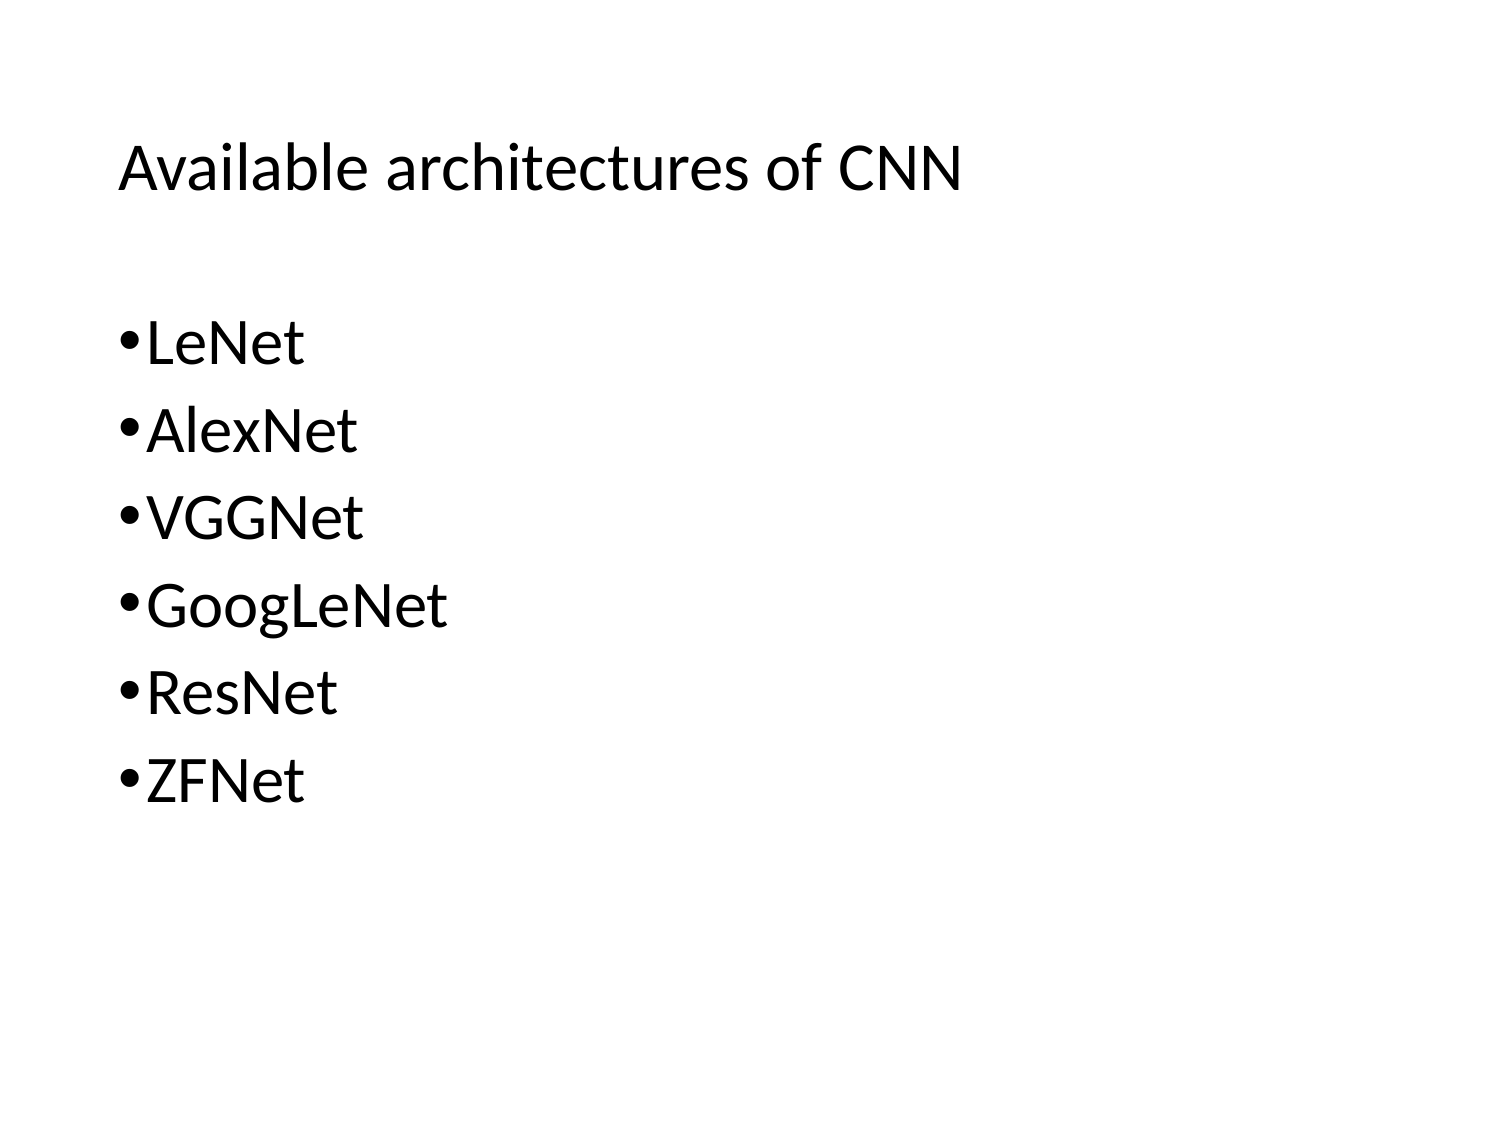

# Available architectures of CNN
LeNet
AlexNet
VGGNet
GoogLeNet
ResNet
ZFNet